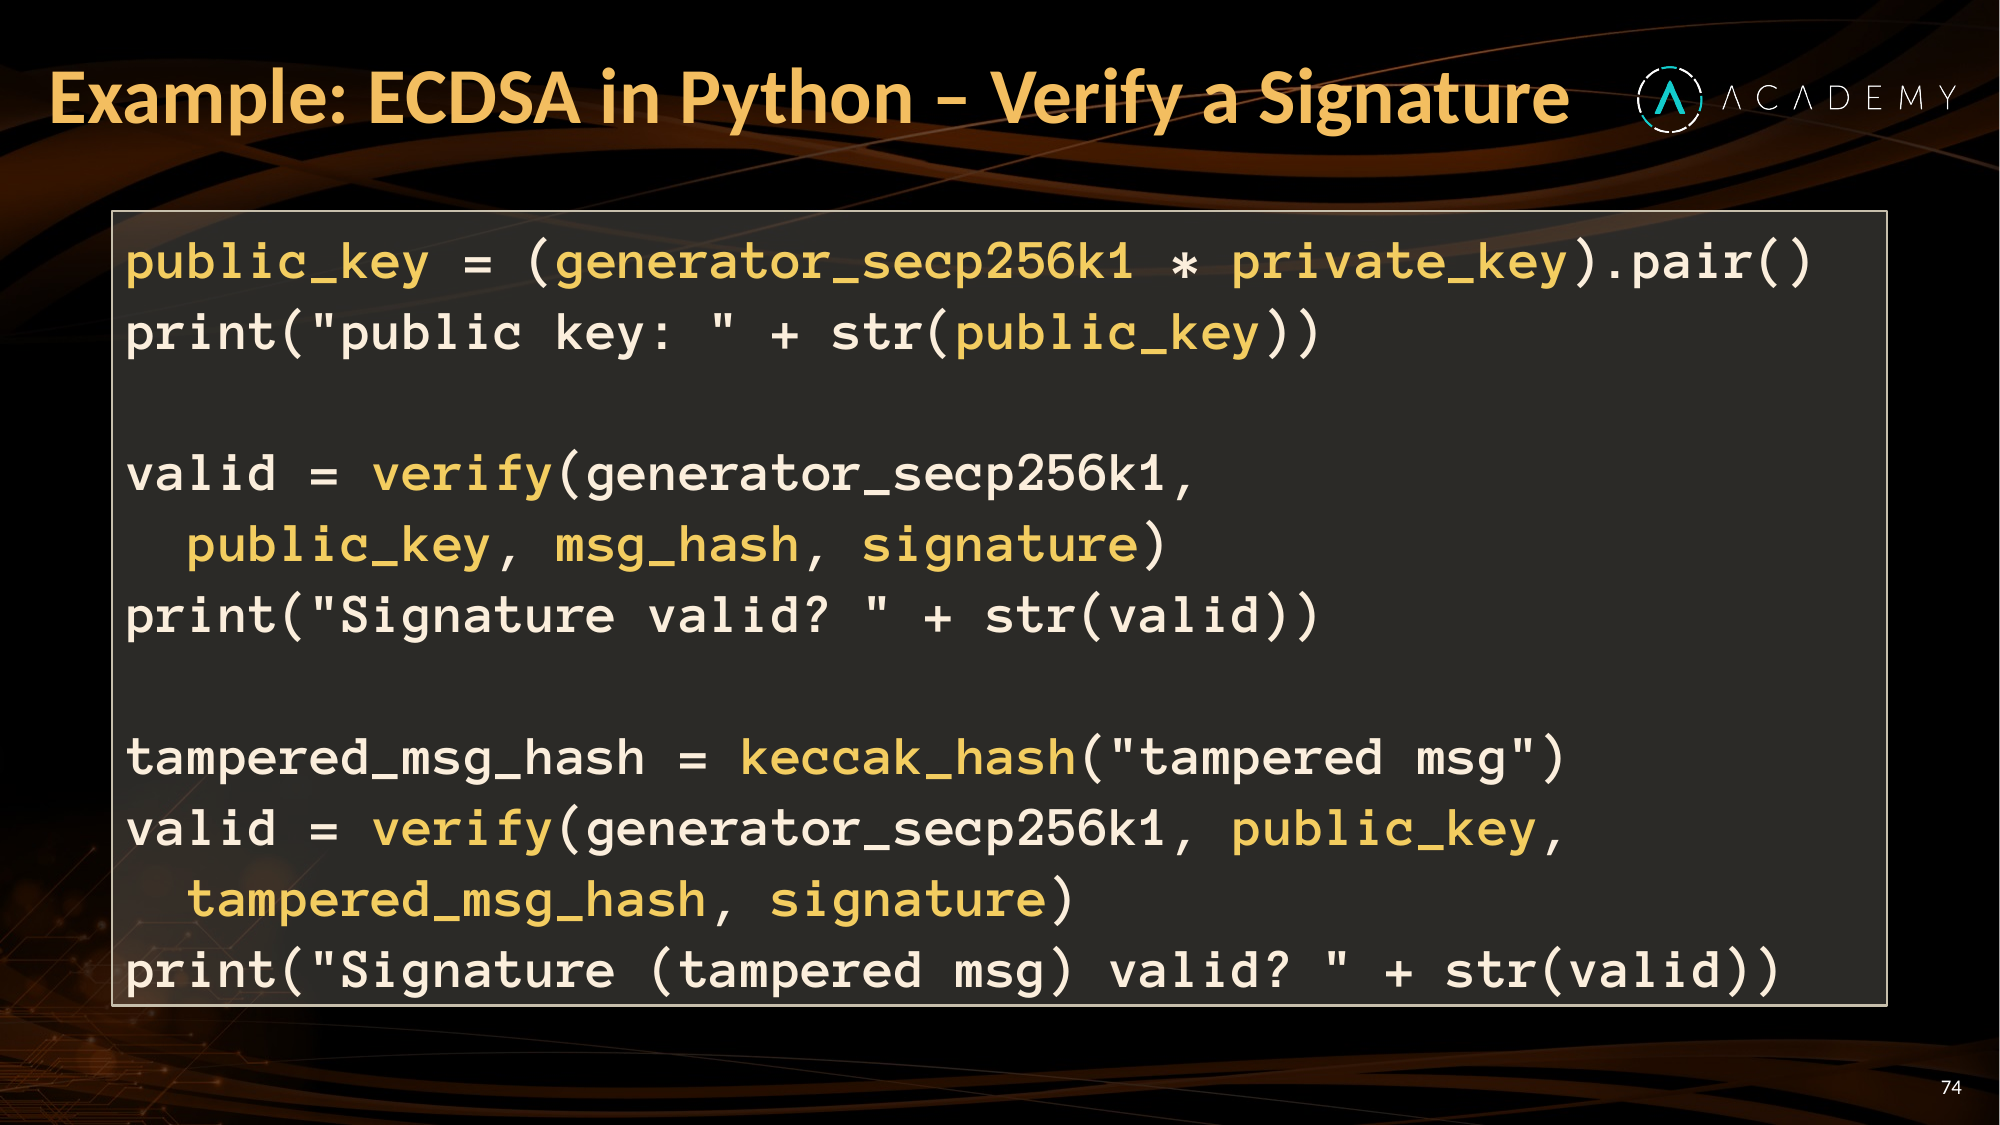

# Example: ECDSA in Python – Verify a Signature
public_key = (generator_secp256k1 * private_key).pair()
print("public key: " + str(public_key))

valid = verify(generator_secp256k1,
  public_key, msg_hash, signature)
print("Signature valid? " + str(valid))

tampered_msg_hash = keccak_hash("tampered msg")
valid = verify(generator_secp256k1, public_key,
  tampered_msg_hash, signature)
print("Signature (tampered msg) valid? " + str(valid))
74